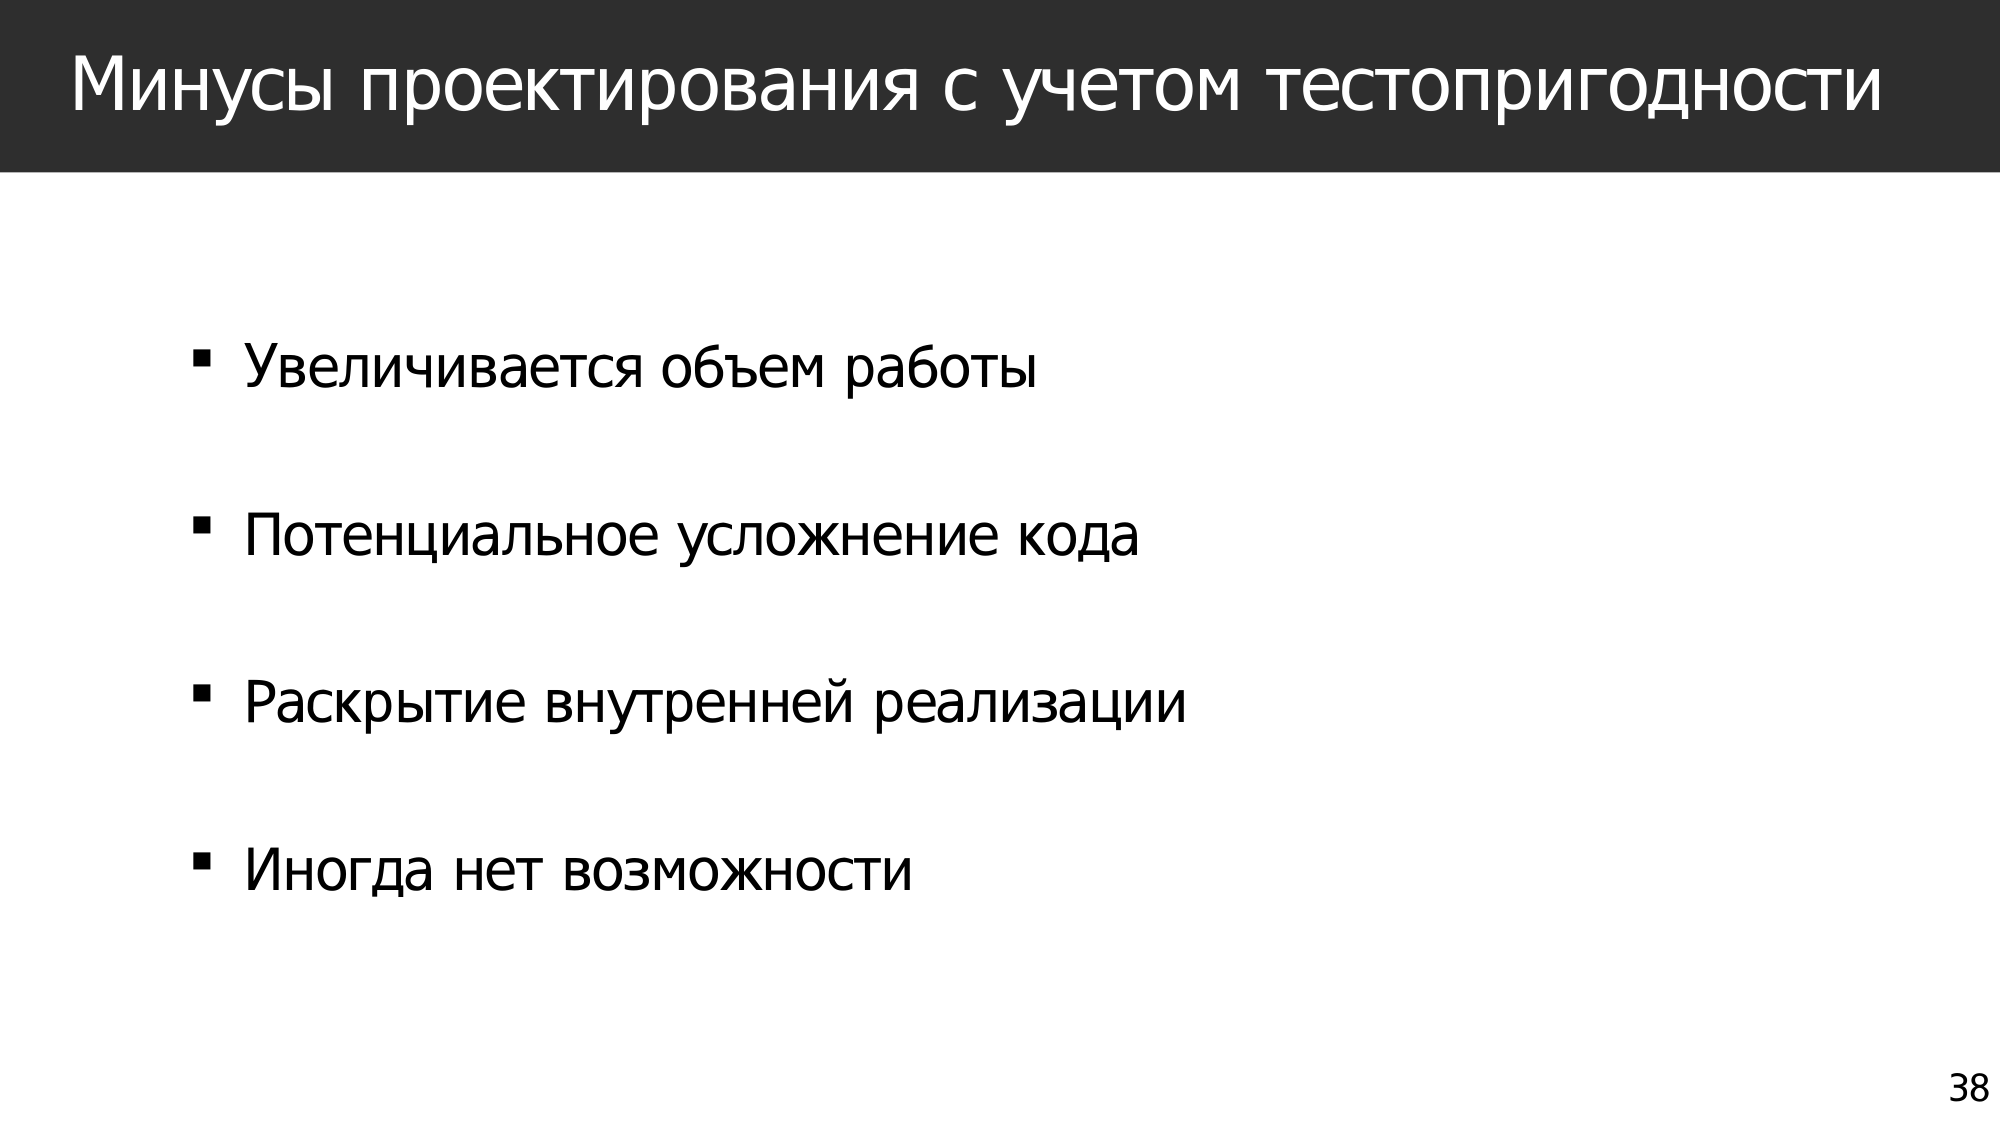

# Минусы проектирования с учетом тестопригодности

 Увеличивается объем работы

 Потенциальное усложнение кода

 Раскрытие внутренней реализации

 Иногда нет возможности

38